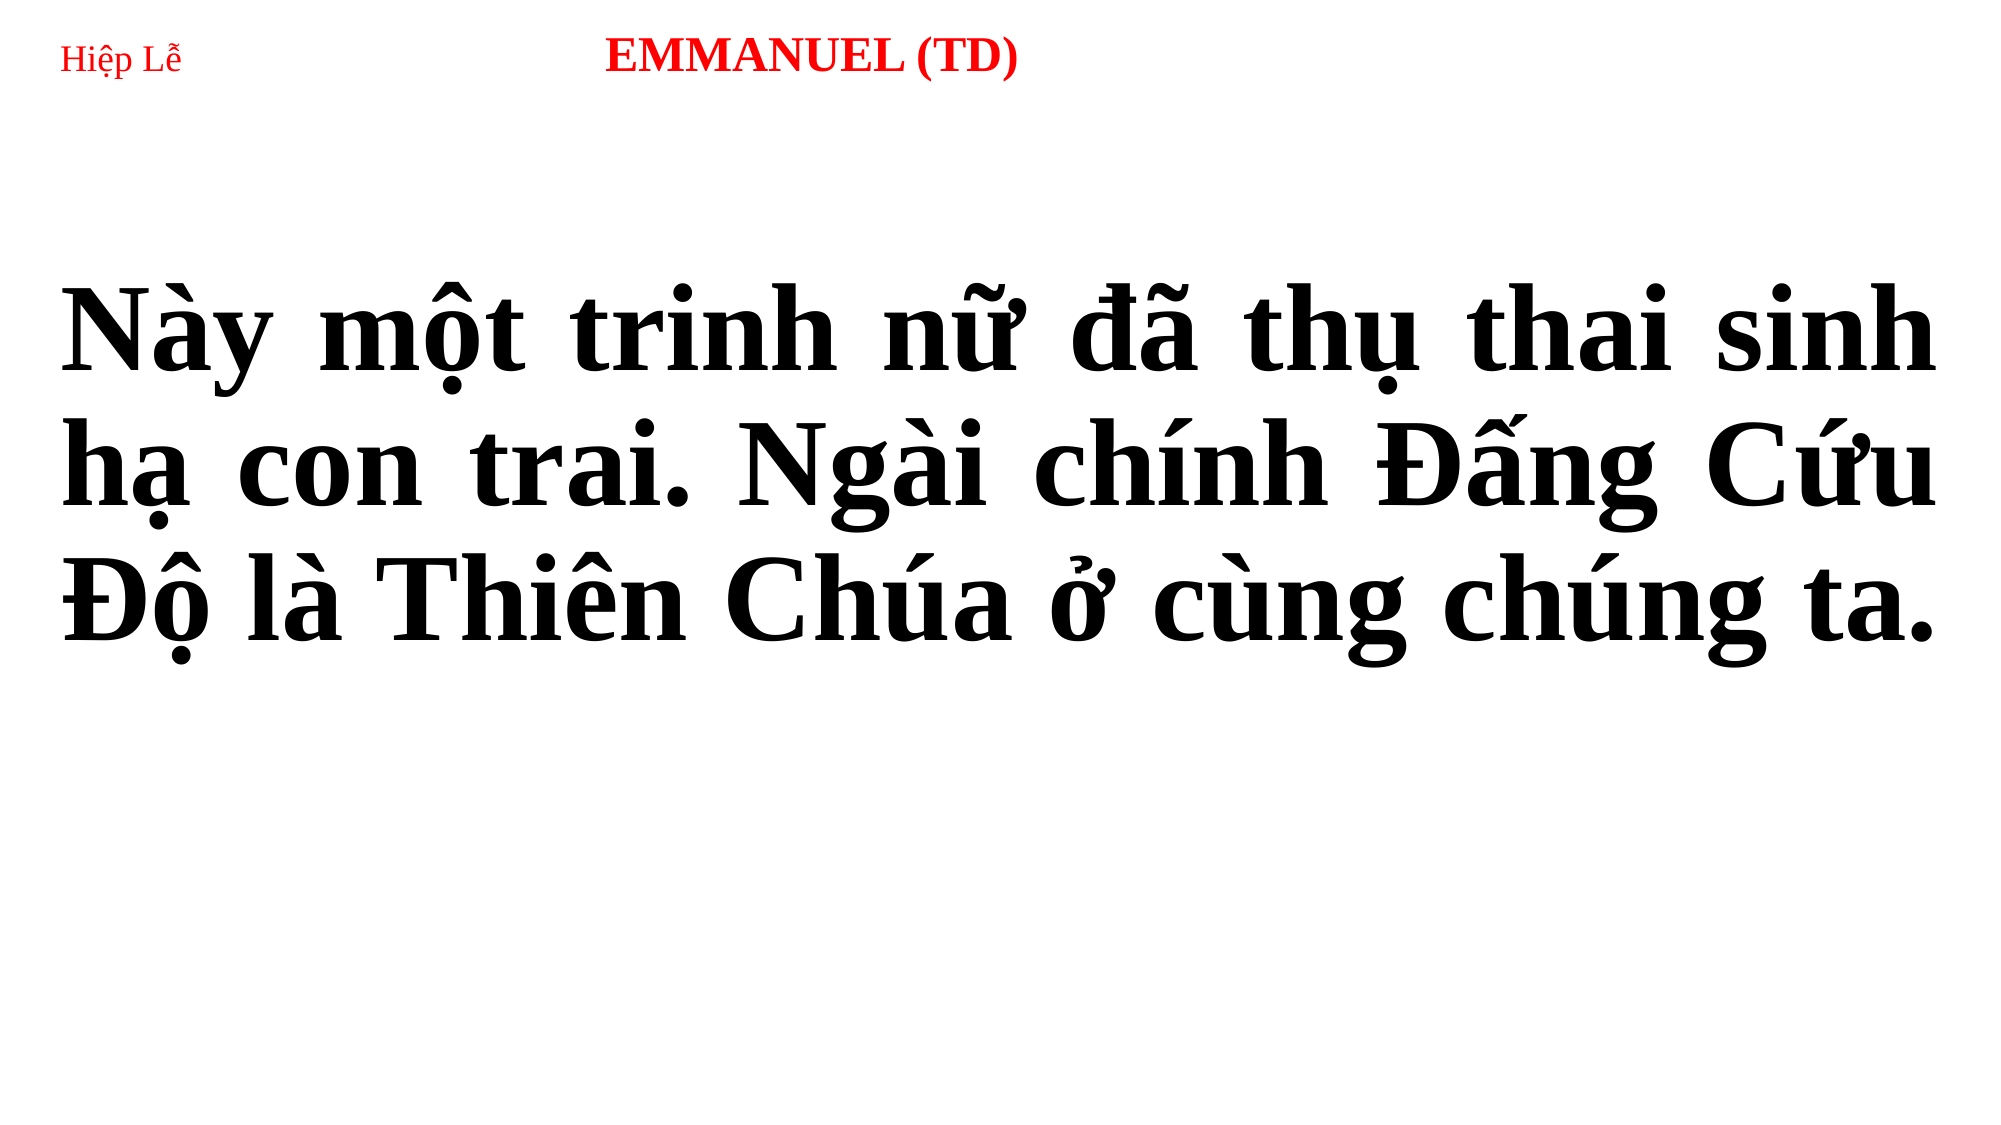

# Hiệp Lễ                       	          EMMANUEL (TD)
Này một trinh nữ đã thụ thai sinh hạ con trai. Ngài chính Đấng Cứu Độ là Thiên Chúa ở cùng chúng ta.